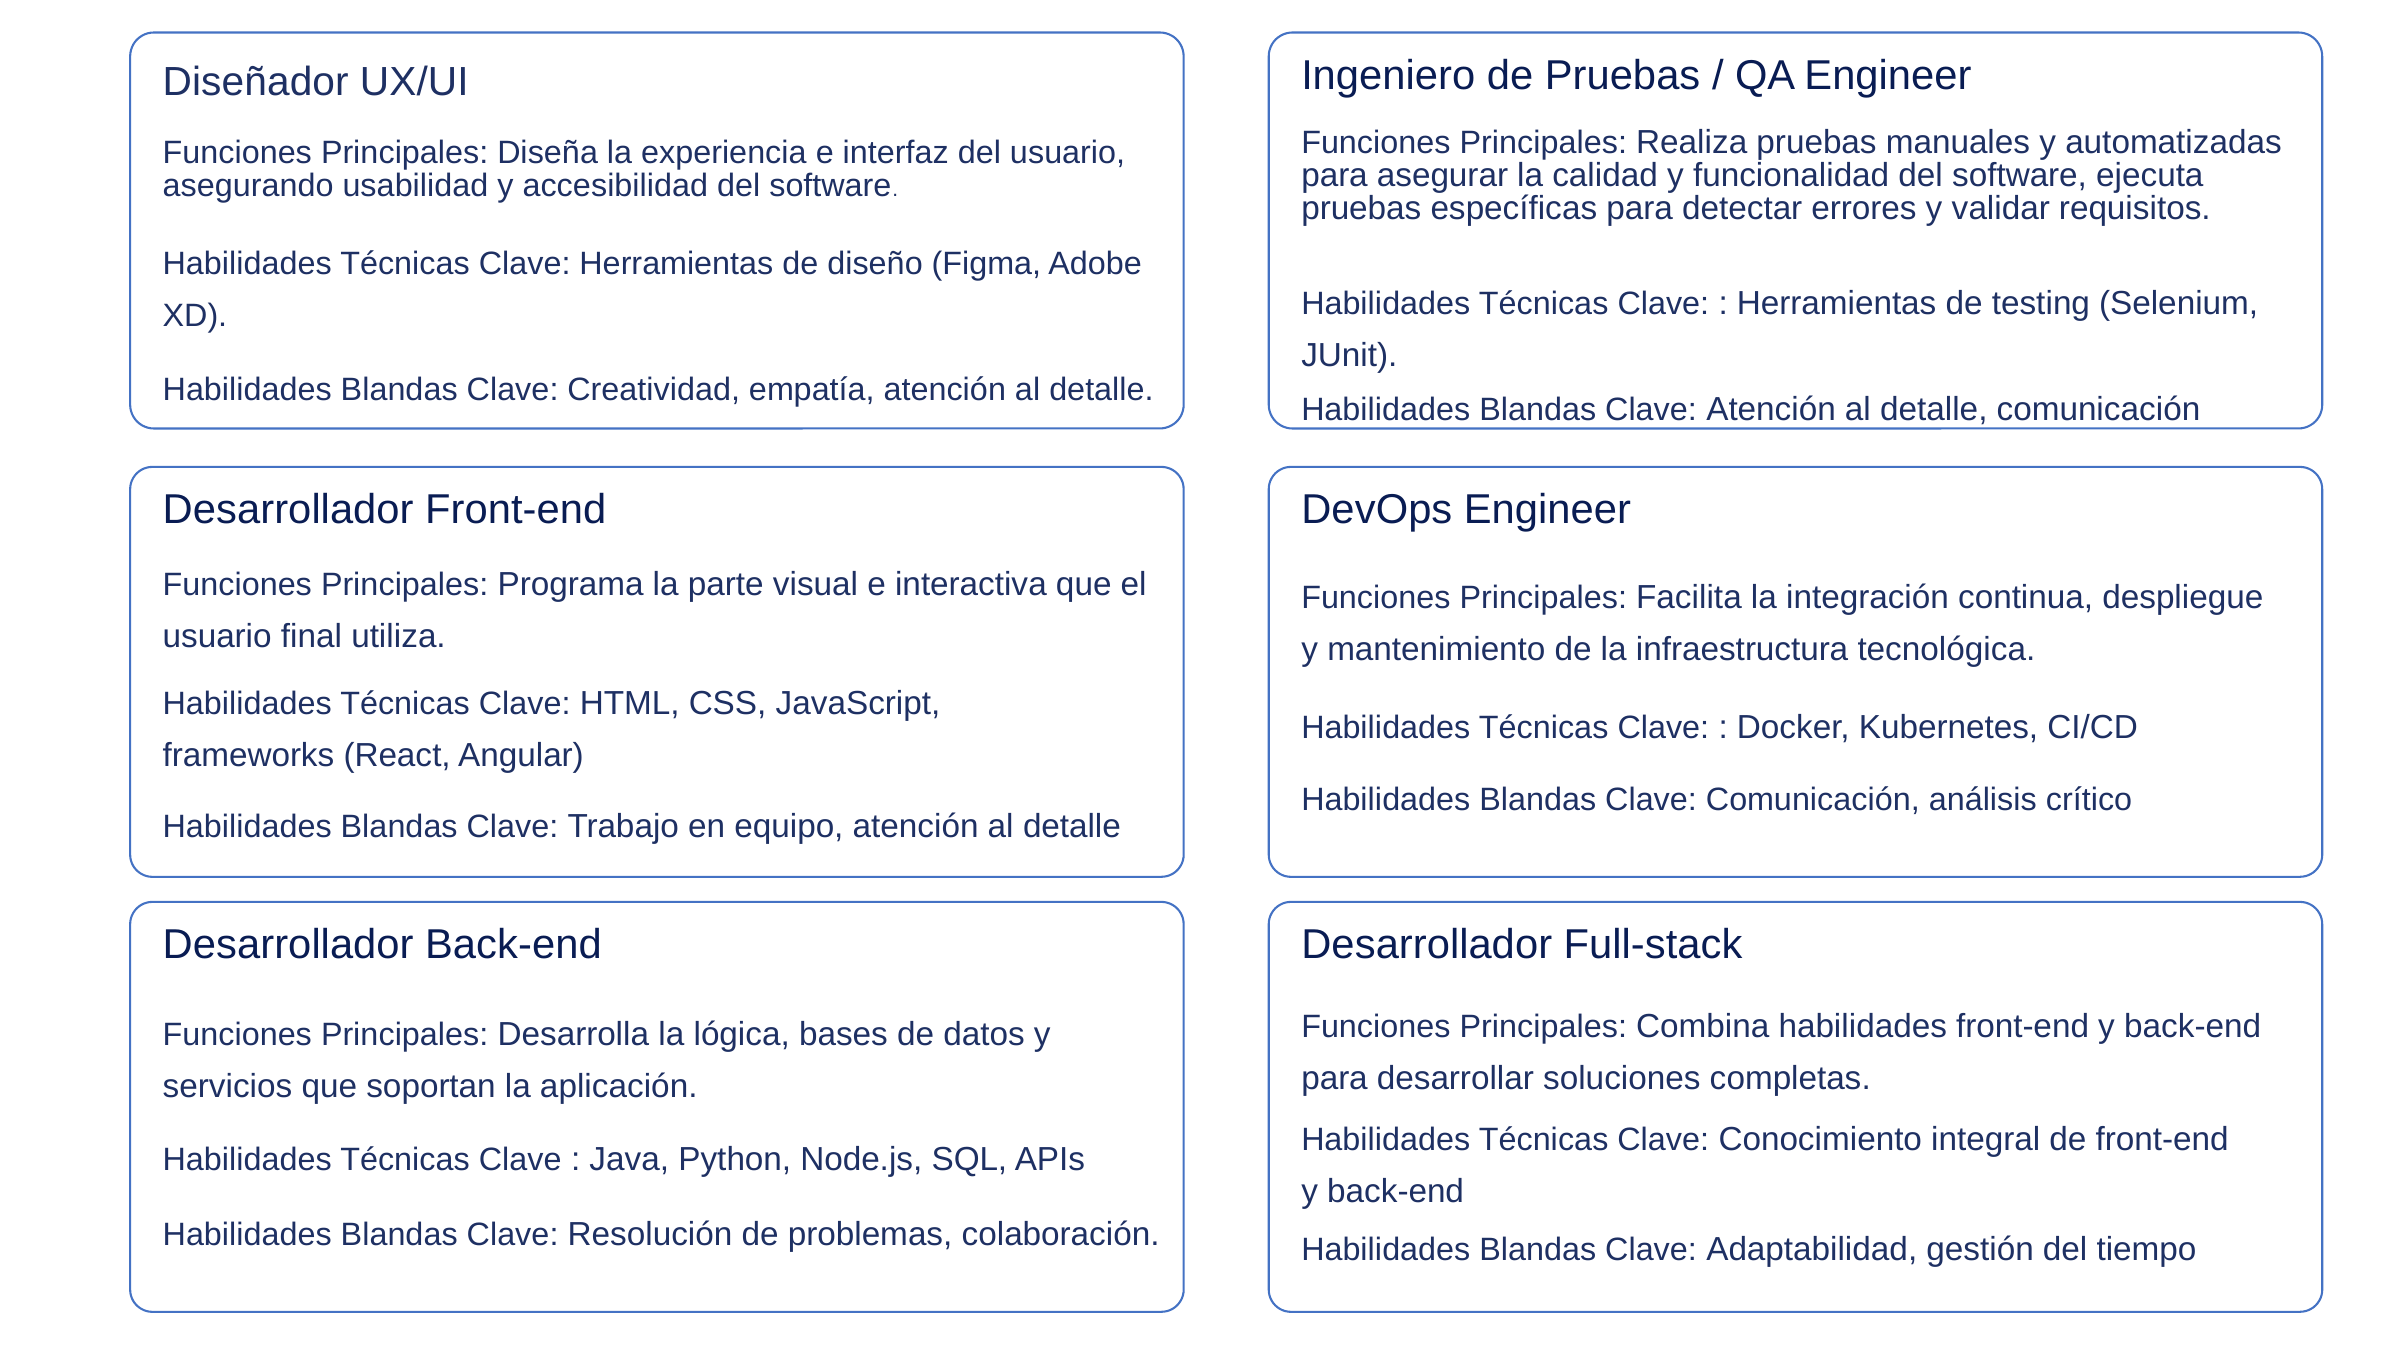

Ingeniero de Pruebas / QA Engineer
Diseñador UX/UI
Funciones Principales: Realiza pruebas manuales y automatizadas para asegurar la calidad y funcionalidad del software, ejecuta pruebas específicas para detectar errores y validar requisitos.
Funciones Principales: Diseña la experiencia e interfaz del usuario, asegurando usabilidad y accesibilidad del software.
Habilidades Técnicas Clave: Herramientas de diseño (Figma, Adobe XD).
Habilidades Técnicas Clave: : Herramientas de testing (Selenium, JUnit).
Habilidades Blandas Clave: Creatividad, empatía, atención al detalle.
Habilidades Blandas Clave: Atención al detalle, comunicación

Desarrollador Front-end
DevOps Engineer
Funciones Principales: Programa la parte visual e interactiva que el usuario final utiliza.
Funciones Principales: Facilita la integración continua, despliegue y mantenimiento de la infraestructura tecnológica.
Habilidades Técnicas Clave: HTML, CSS, JavaScript,
frameworks (React, Angular)
Habilidades Técnicas Clave: : Docker, Kubernetes, CI/CD
Habilidades Blandas Clave: Comunicación, análisis crítico
Habilidades Blandas Clave: Trabajo en equipo, atención al detalle

Desarrollador Back-end
Desarrollador Full-stack
Funciones Principales: Combina habilidades front-end y back-end para desarrollar soluciones completas.
Funciones Principales: Desarrolla la lógica, bases de datos y servicios que soportan la aplicación.
Habilidades Técnicas Clave: Conocimiento integral de front-end
y back-end
Habilidades Técnicas Clave : Java, Python, Node.js, SQL, APIs
Habilidades Blandas Clave: Resolución de problemas, colaboración.

Habilidades Blandas Clave: Adaptabilidad, gestión del tiempo